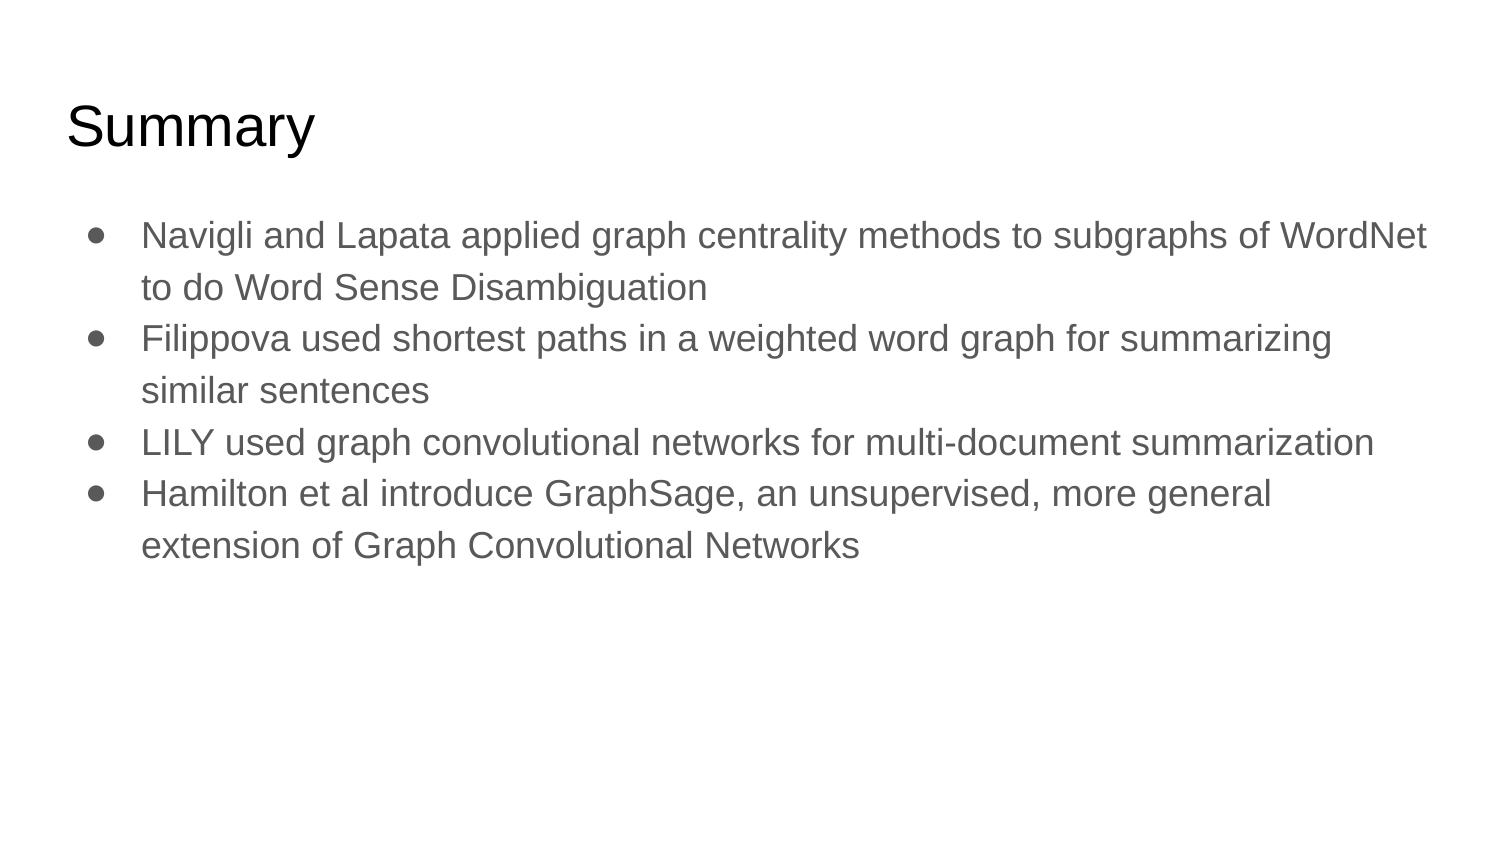

# Summary
Navigli and Lapata applied graph centrality methods to subgraphs of WordNet to do Word Sense Disambiguation
Filippova used shortest paths in a weighted word graph for summarizing similar sentences
LILY used graph convolutional networks for multi-document summarization
Hamilton et al introduce GraphSage, an unsupervised, more general extension of Graph Convolutional Networks